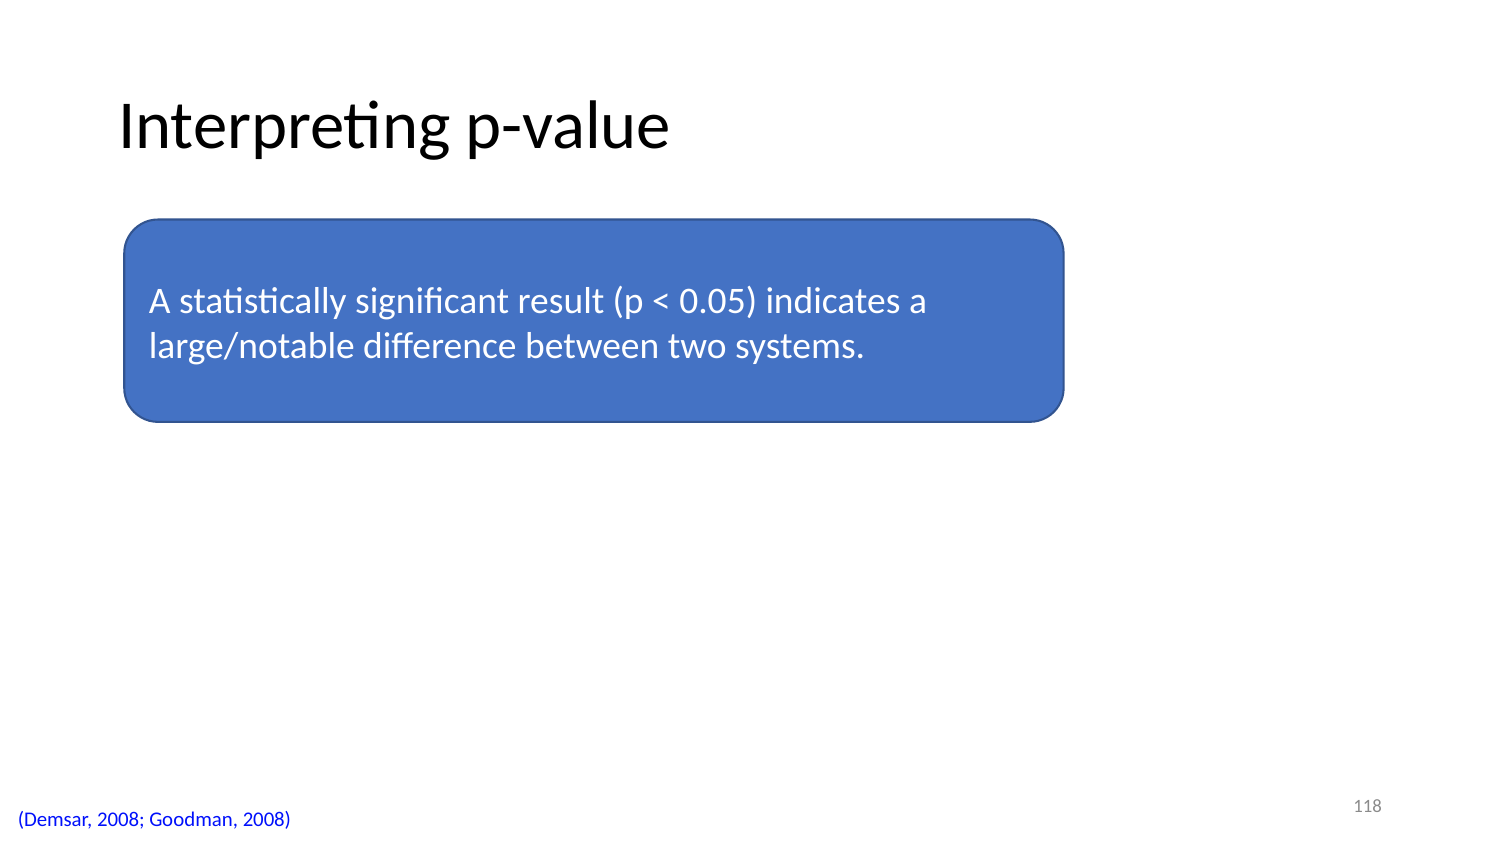

# Interpreting p-value
A statistically significant result (p < 0.05) indicates a large/notable difference between two systems.

118
(Demsar, 2008; Goodman, 2008)